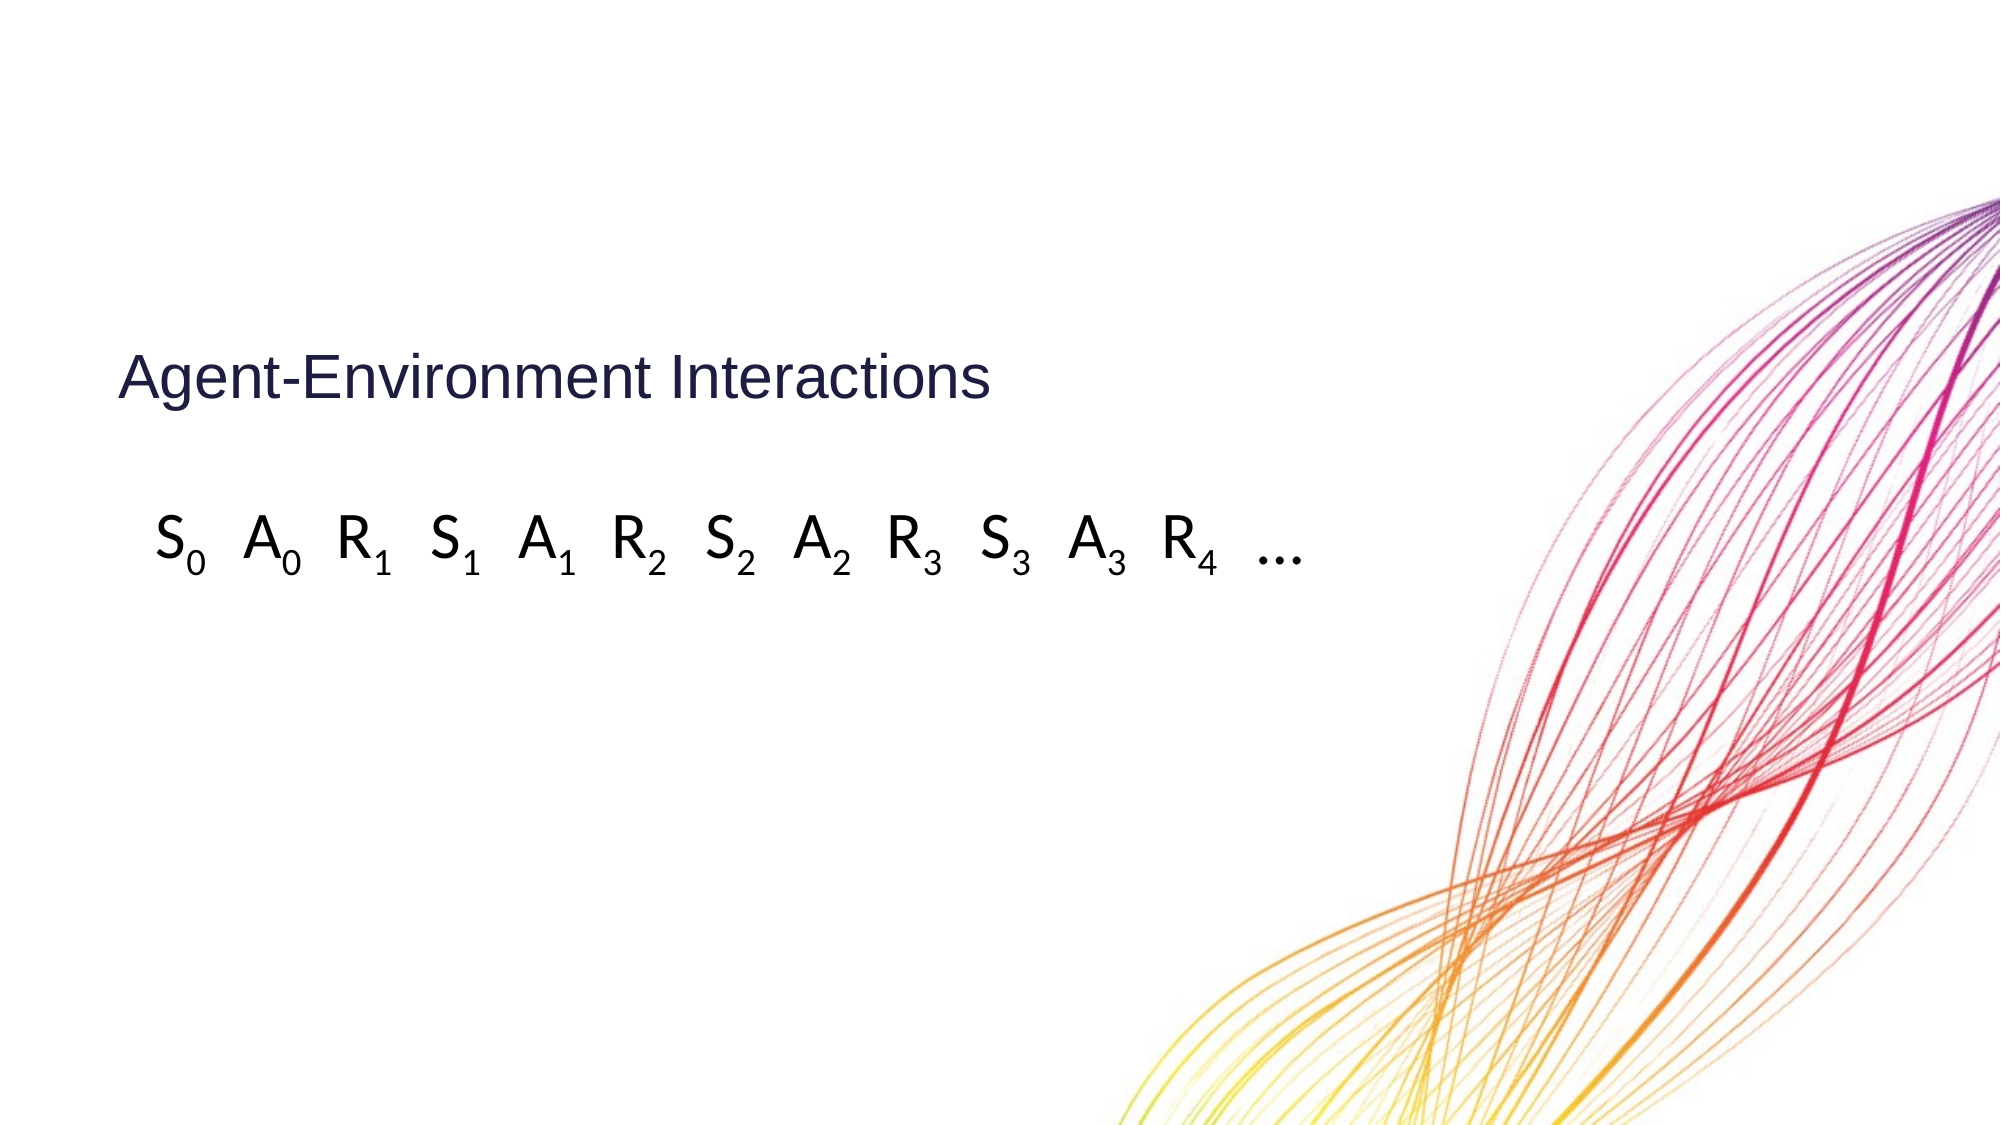

Agent-Environment Interactions
S0
A0
R1
S1
A1
R2
S2
A2
R3
S3
A3
R4
…